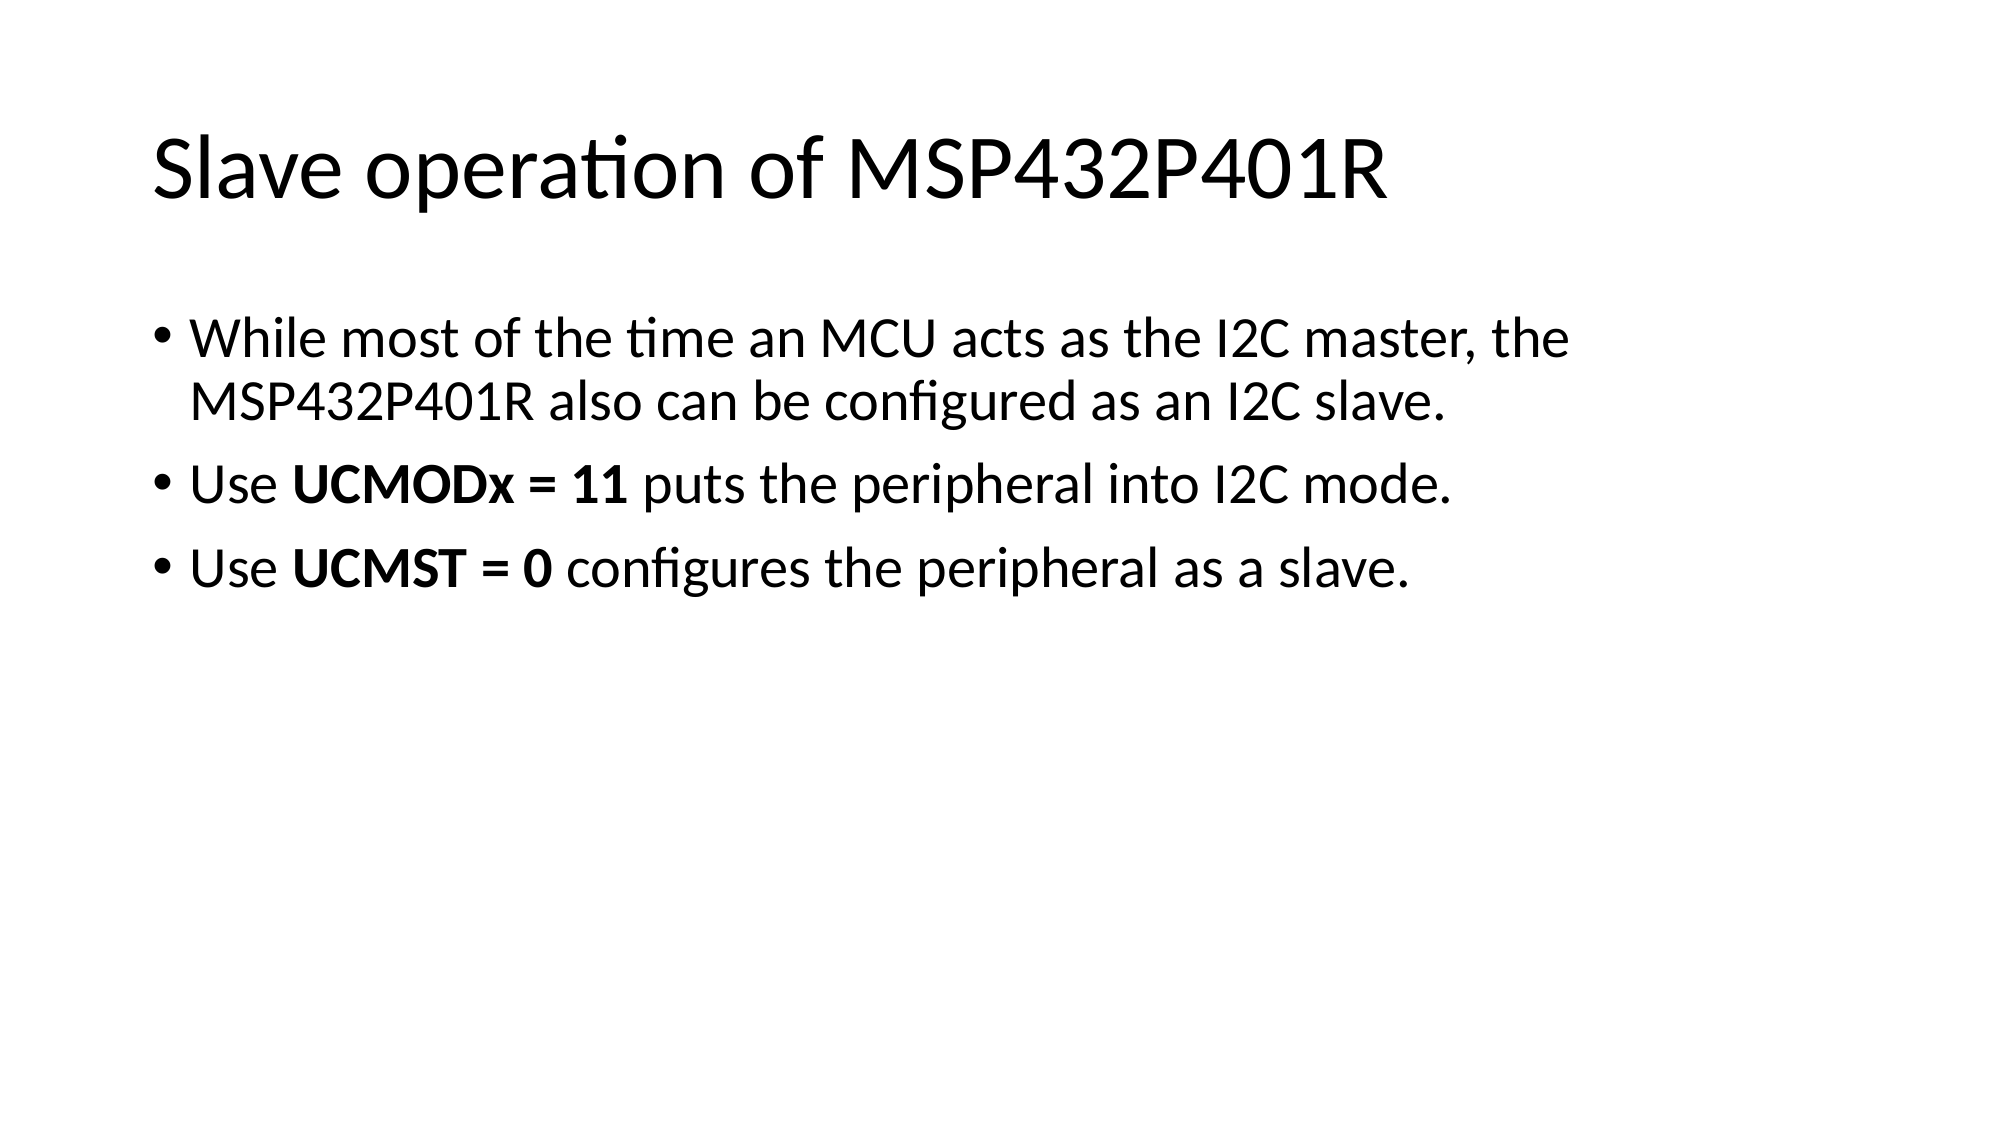

# Slave operation of MSP432P401R
While most of the time an MCU acts as the I2C master, the MSP432P401R also can be configured as an I2C slave.
Use UCMODx = 11 puts the peripheral into I2C mode.
Use UCMST = 0 configures the peripheral as a slave.